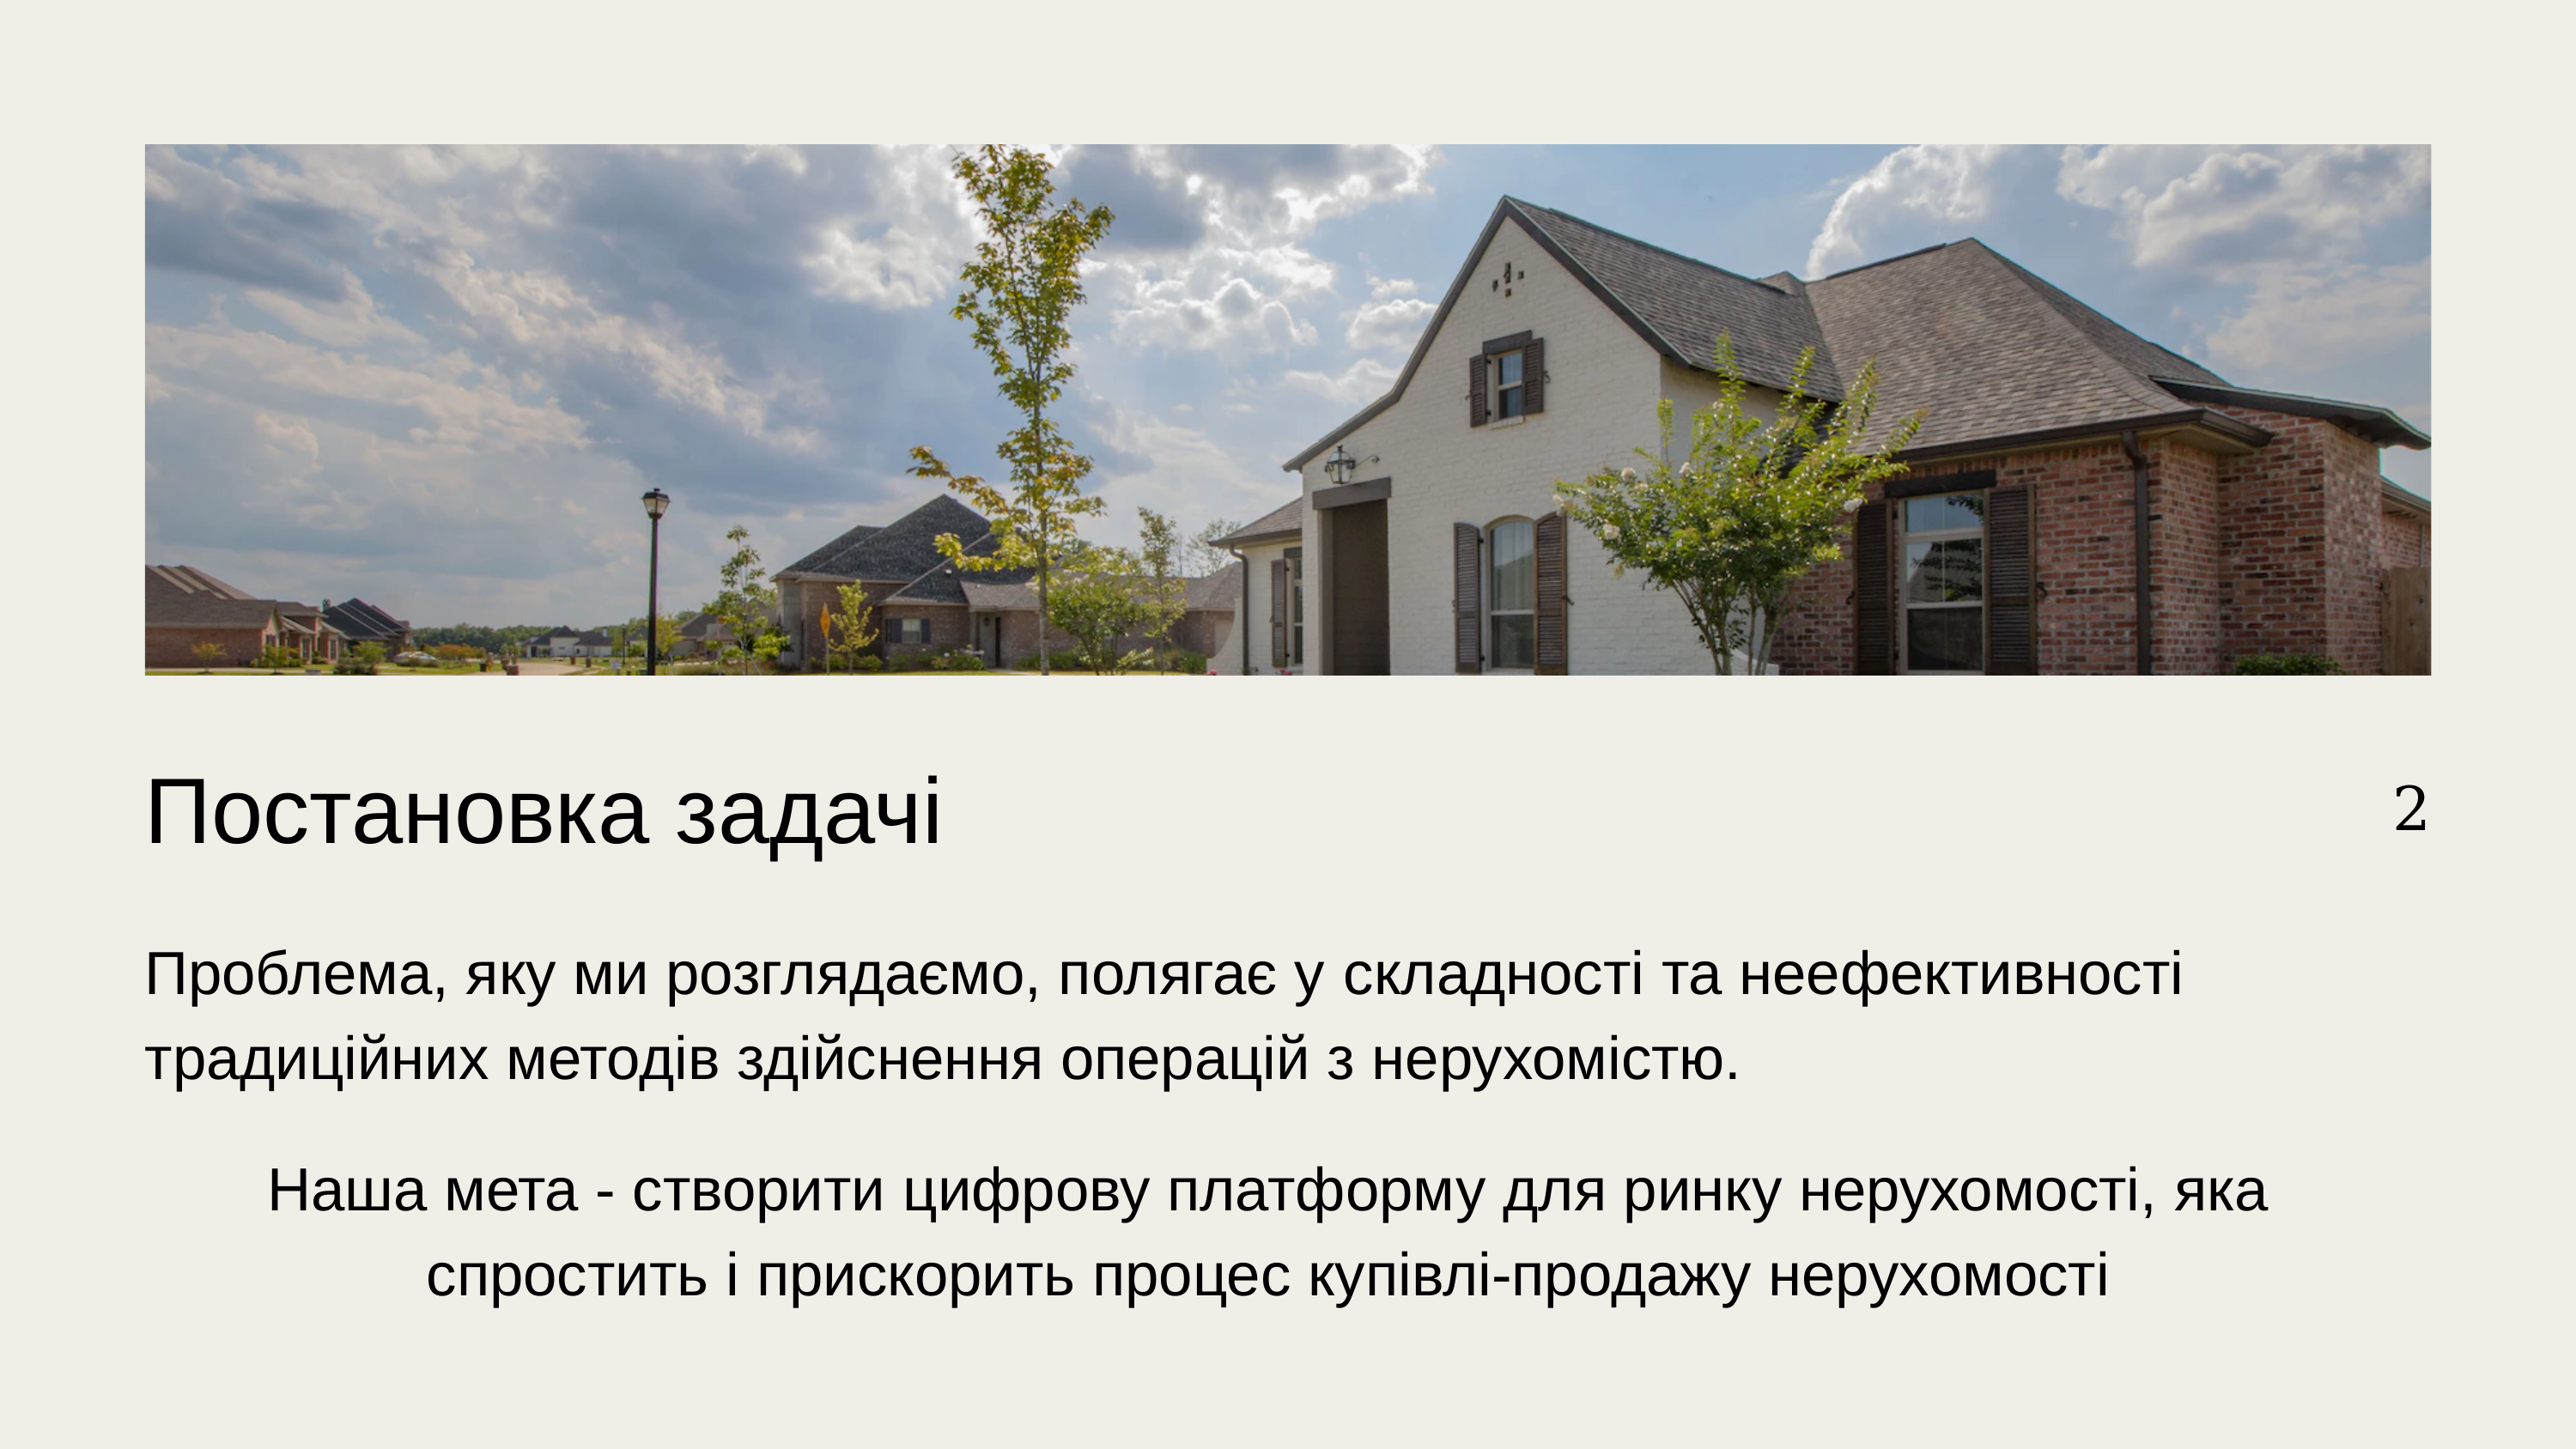

Постановка задачі
2
Проблема, яку ми розглядаємо, полягає у складності та неефективності традиційних методів здійснення операцій з нерухомістю.
Наша мета - створити цифрову платформу для ринку нерухомості, яка спростить і прискорить процес купівлі-продажу нерухомості